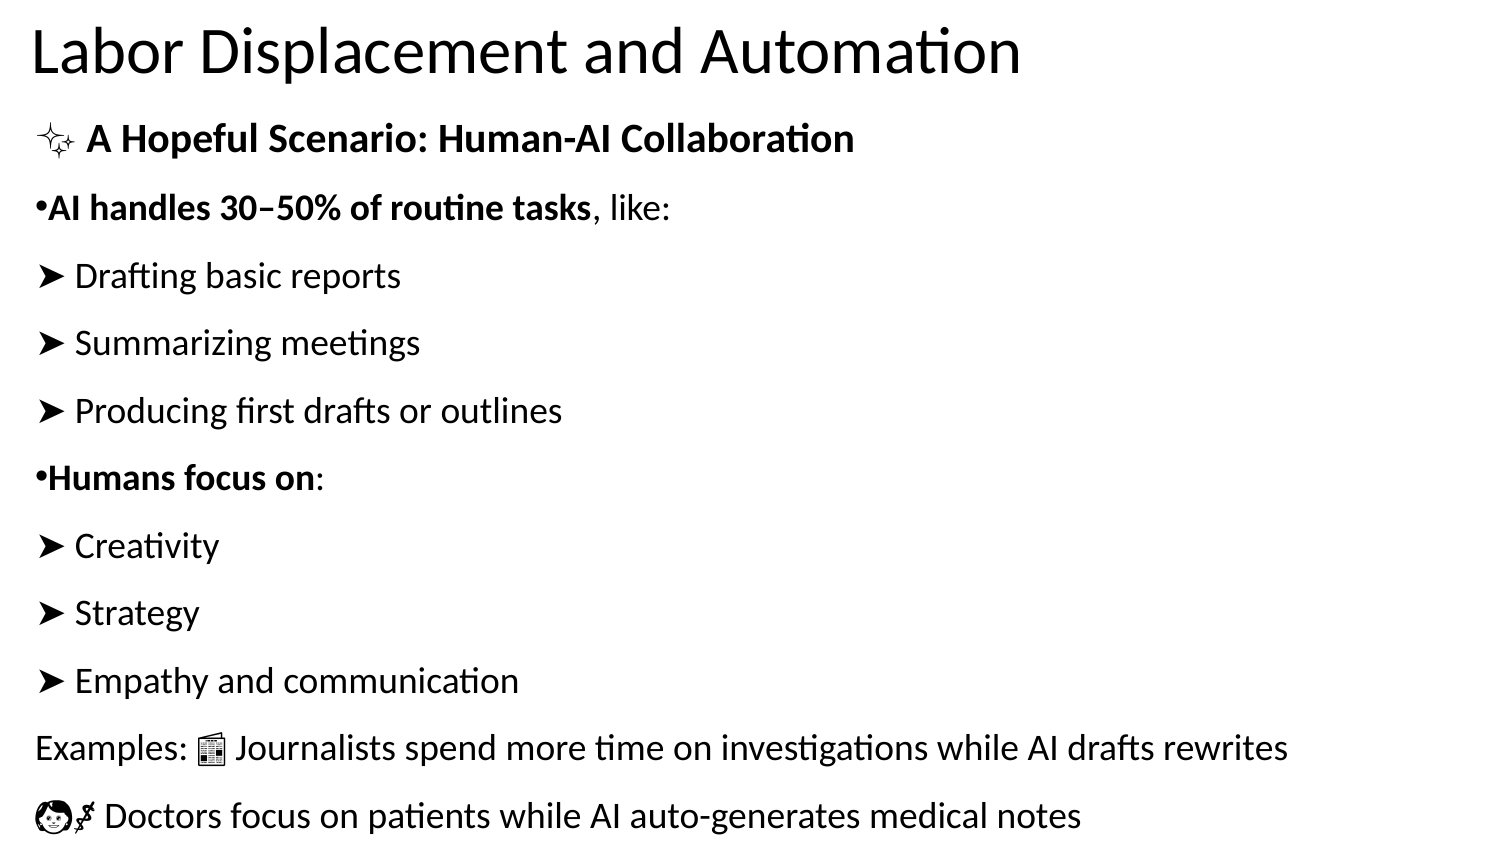

Labor Displacement and Automation
✨ A Hopeful Scenario: Human-AI Collaboration
AI handles 30–50% of routine tasks, like:
➤ Drafting basic reports
➤ Summarizing meetings
➤ Producing first drafts or outlines
Humans focus on:
➤ Creativity
➤ Strategy
➤ Empathy and communication
Examples: 📰 Journalists spend more time on investigations while AI drafts rewrites
👩‍⚕️ Doctors focus on patients while AI auto-generates medical notes